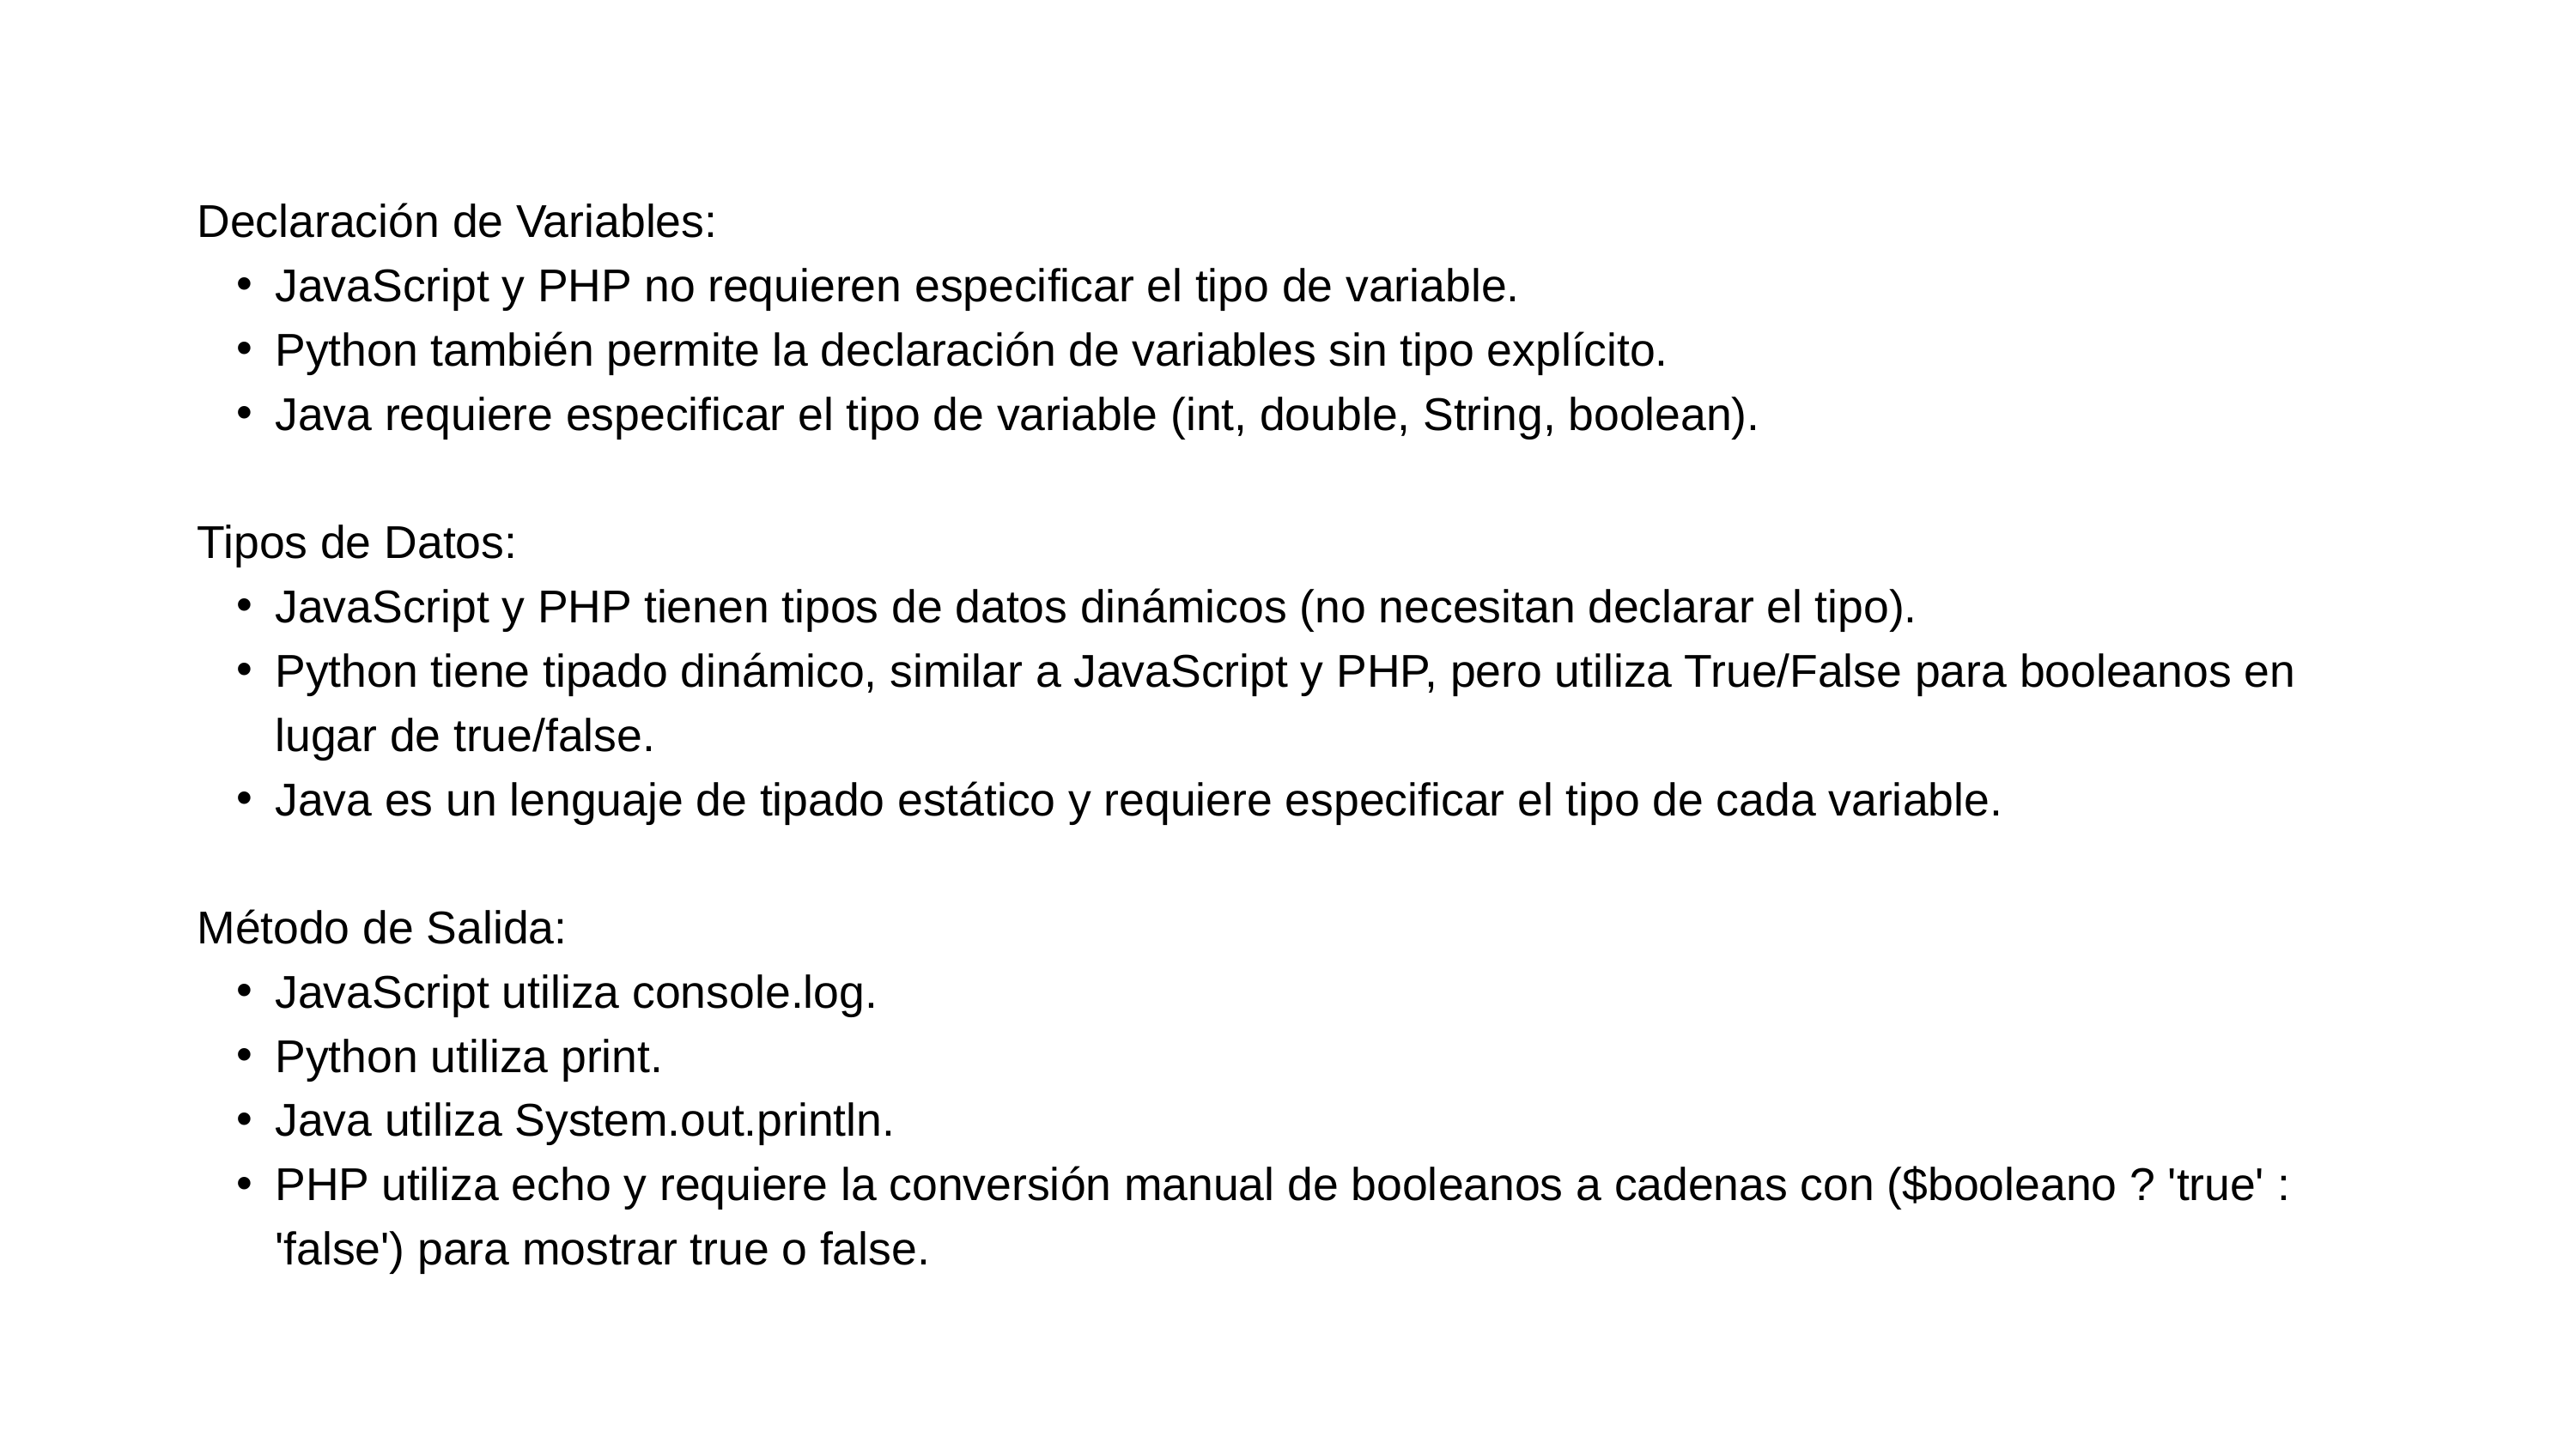

Declaración de Variables:
JavaScript y PHP no requieren especificar el tipo de variable.
Python también permite la declaración de variables sin tipo explícito.
Java requiere especificar el tipo de variable (int, double, String, boolean).

Tipos de Datos:
JavaScript y PHP tienen tipos de datos dinámicos (no necesitan declarar el tipo).
Python tiene tipado dinámico, similar a JavaScript y PHP, pero utiliza True/False para booleanos en lugar de true/false.
Java es un lenguaje de tipado estático y requiere especificar el tipo de cada variable.

Método de Salida:
JavaScript utiliza console.log.
Python utiliza print.
Java utiliza System.out.println.
PHP utiliza echo y requiere la conversión manual de booleanos a cadenas con ($booleano ? 'true' : 'false') para mostrar true o false.